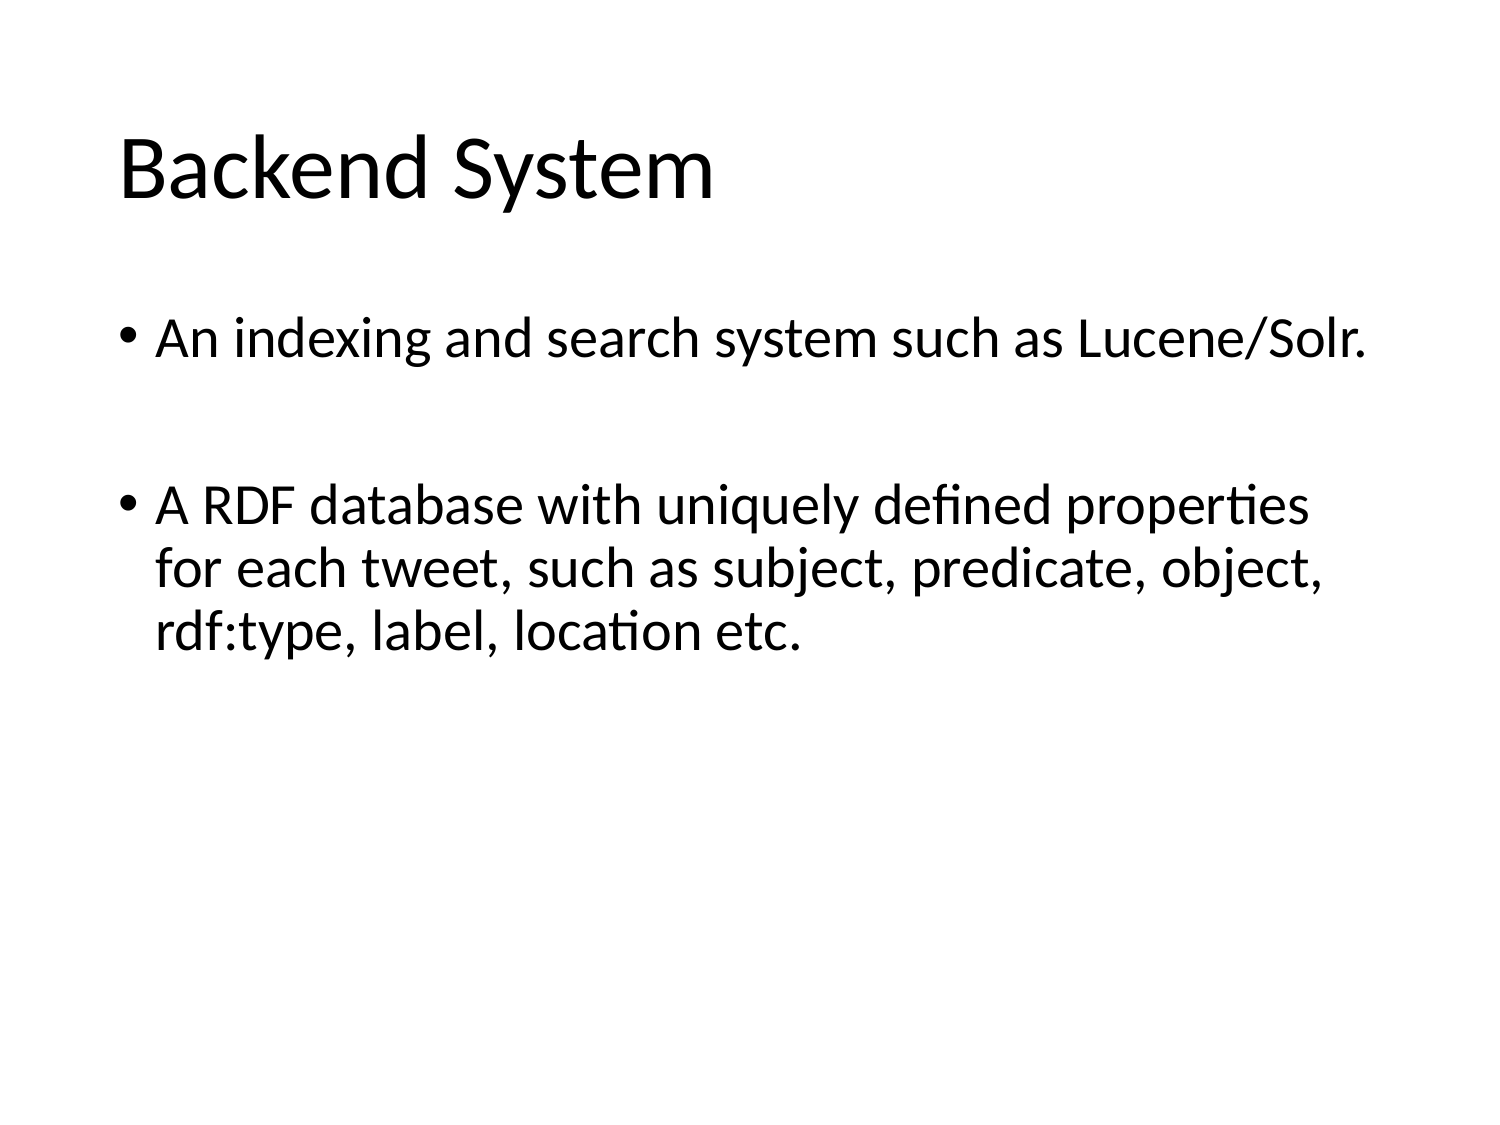

# Backend System
An indexing and search system such as Lucene/Solr.

A RDF database with uniquely defined properties for each tweet, such as subject, predicate, object, rdf:type, label, location etc.